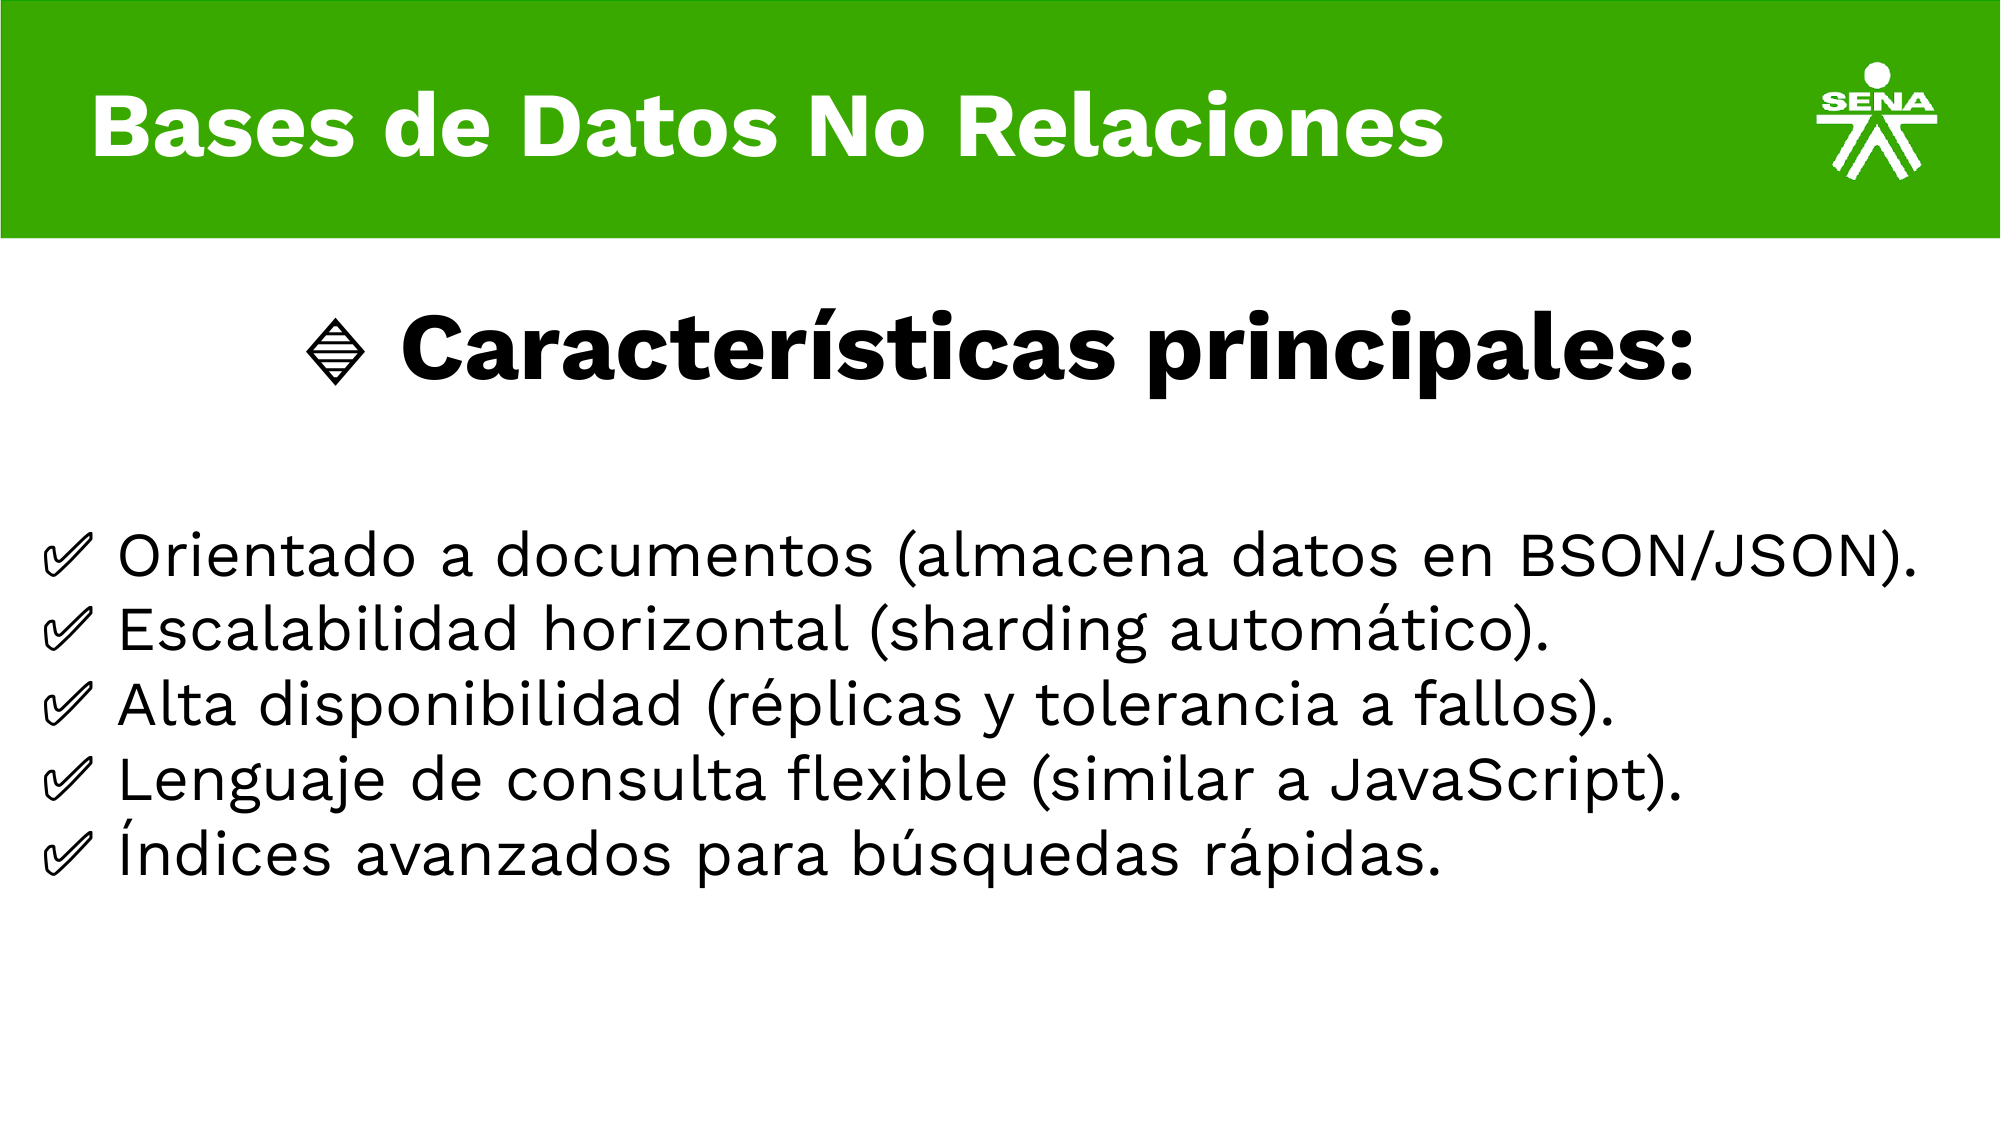

# Bases de Datos No Relaciones
🔹 Características principales:

✅ Orientado a documentos (almacena datos en BSON/JSON).
✅ Escalabilidad horizontal (sharding automático).
✅ Alta disponibilidad (réplicas y tolerancia a fallos).
✅ Lenguaje de consulta flexible (similar a JavaScript).
✅ Índices avanzados para búsquedas rápidas.